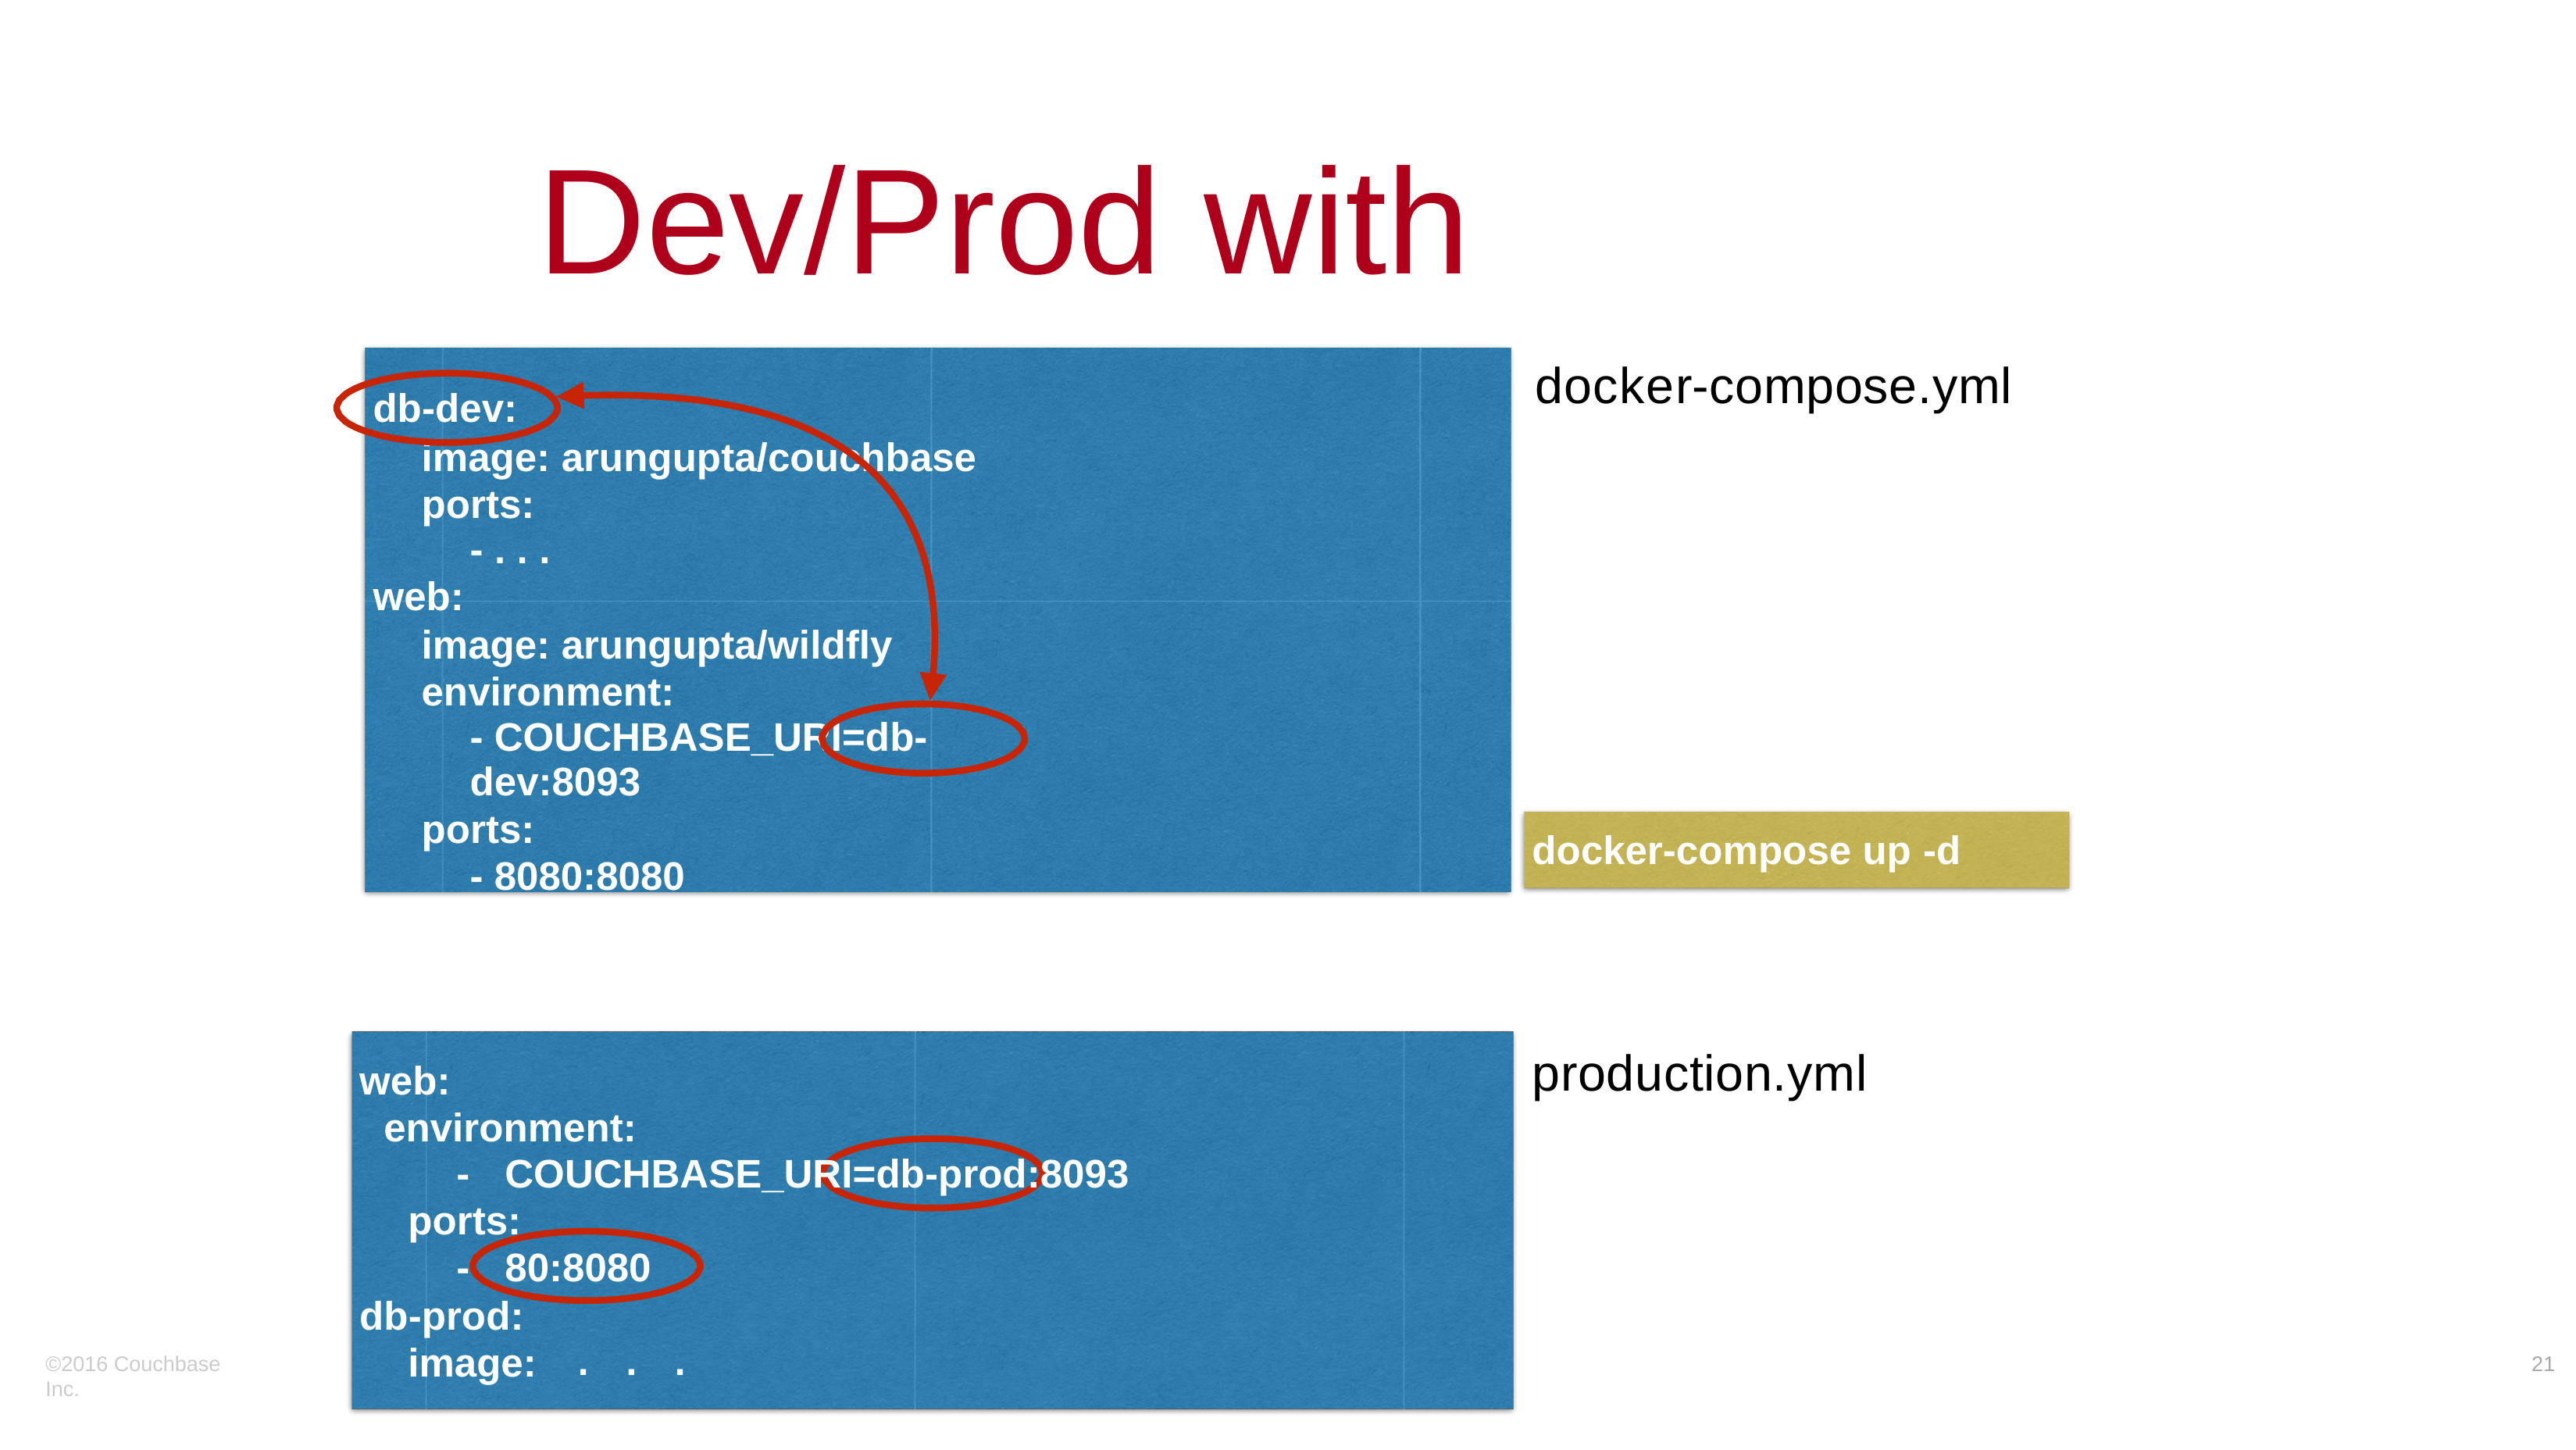

# Dev/Prod with Compose

docker-compose.yml

db-dev:
image: arungupta/couchbase  ports:
- . . .
web:
image: arungupta/wildfly  environment:
- COUCHBASE_URI=db-dev:8093
ports:
- 8080:8080

docker-compose up -d

production.yml
web:  environment:

-
COUCHBASE_URI=db-prod:8093
ports:

-
80:8080
db-prod:  image:
.
.
.
©2016 Couchbase Inc.
21